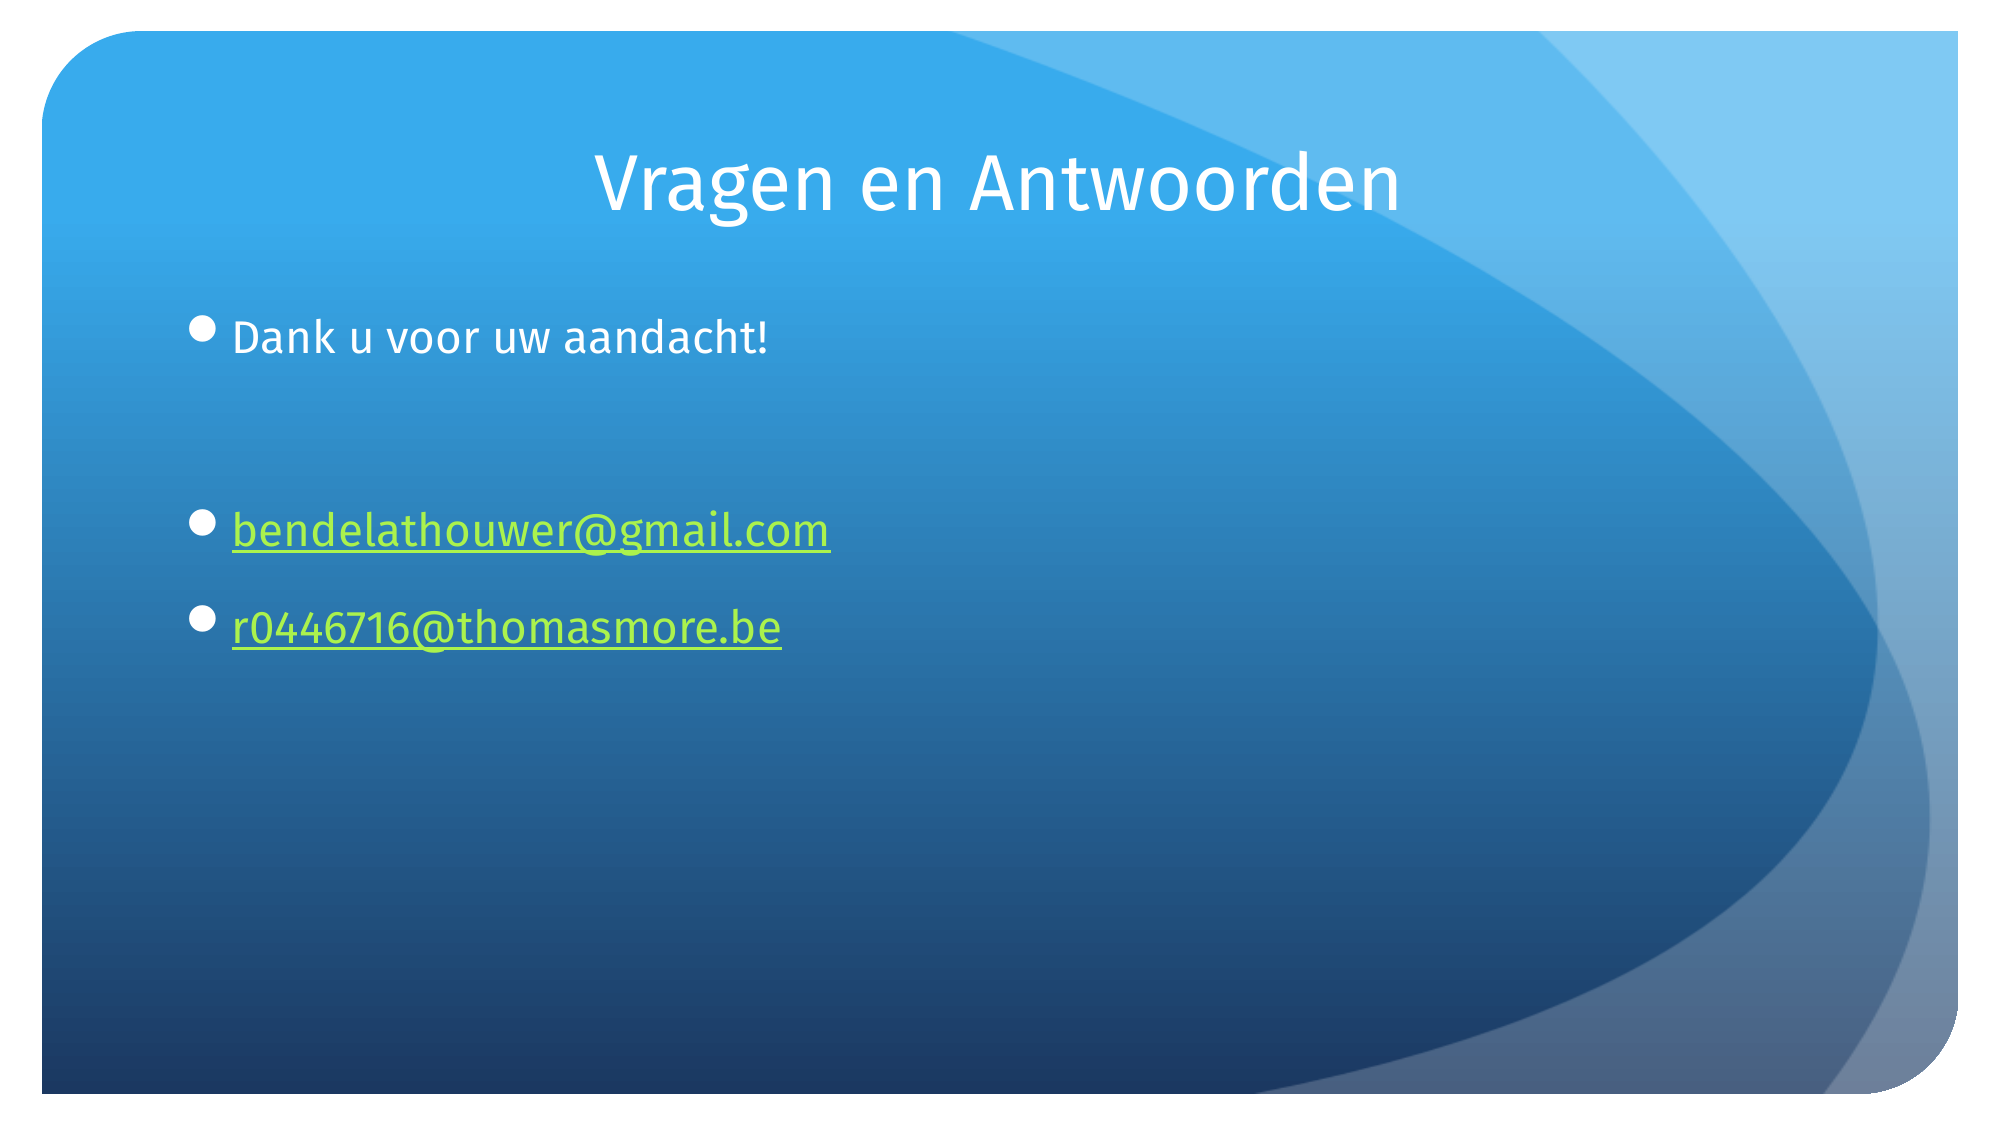

# Vragen en Antwoorden
Dank u voor uw aandacht!

bendelathouwer@gmail.com
r0446716@thomasmore.be